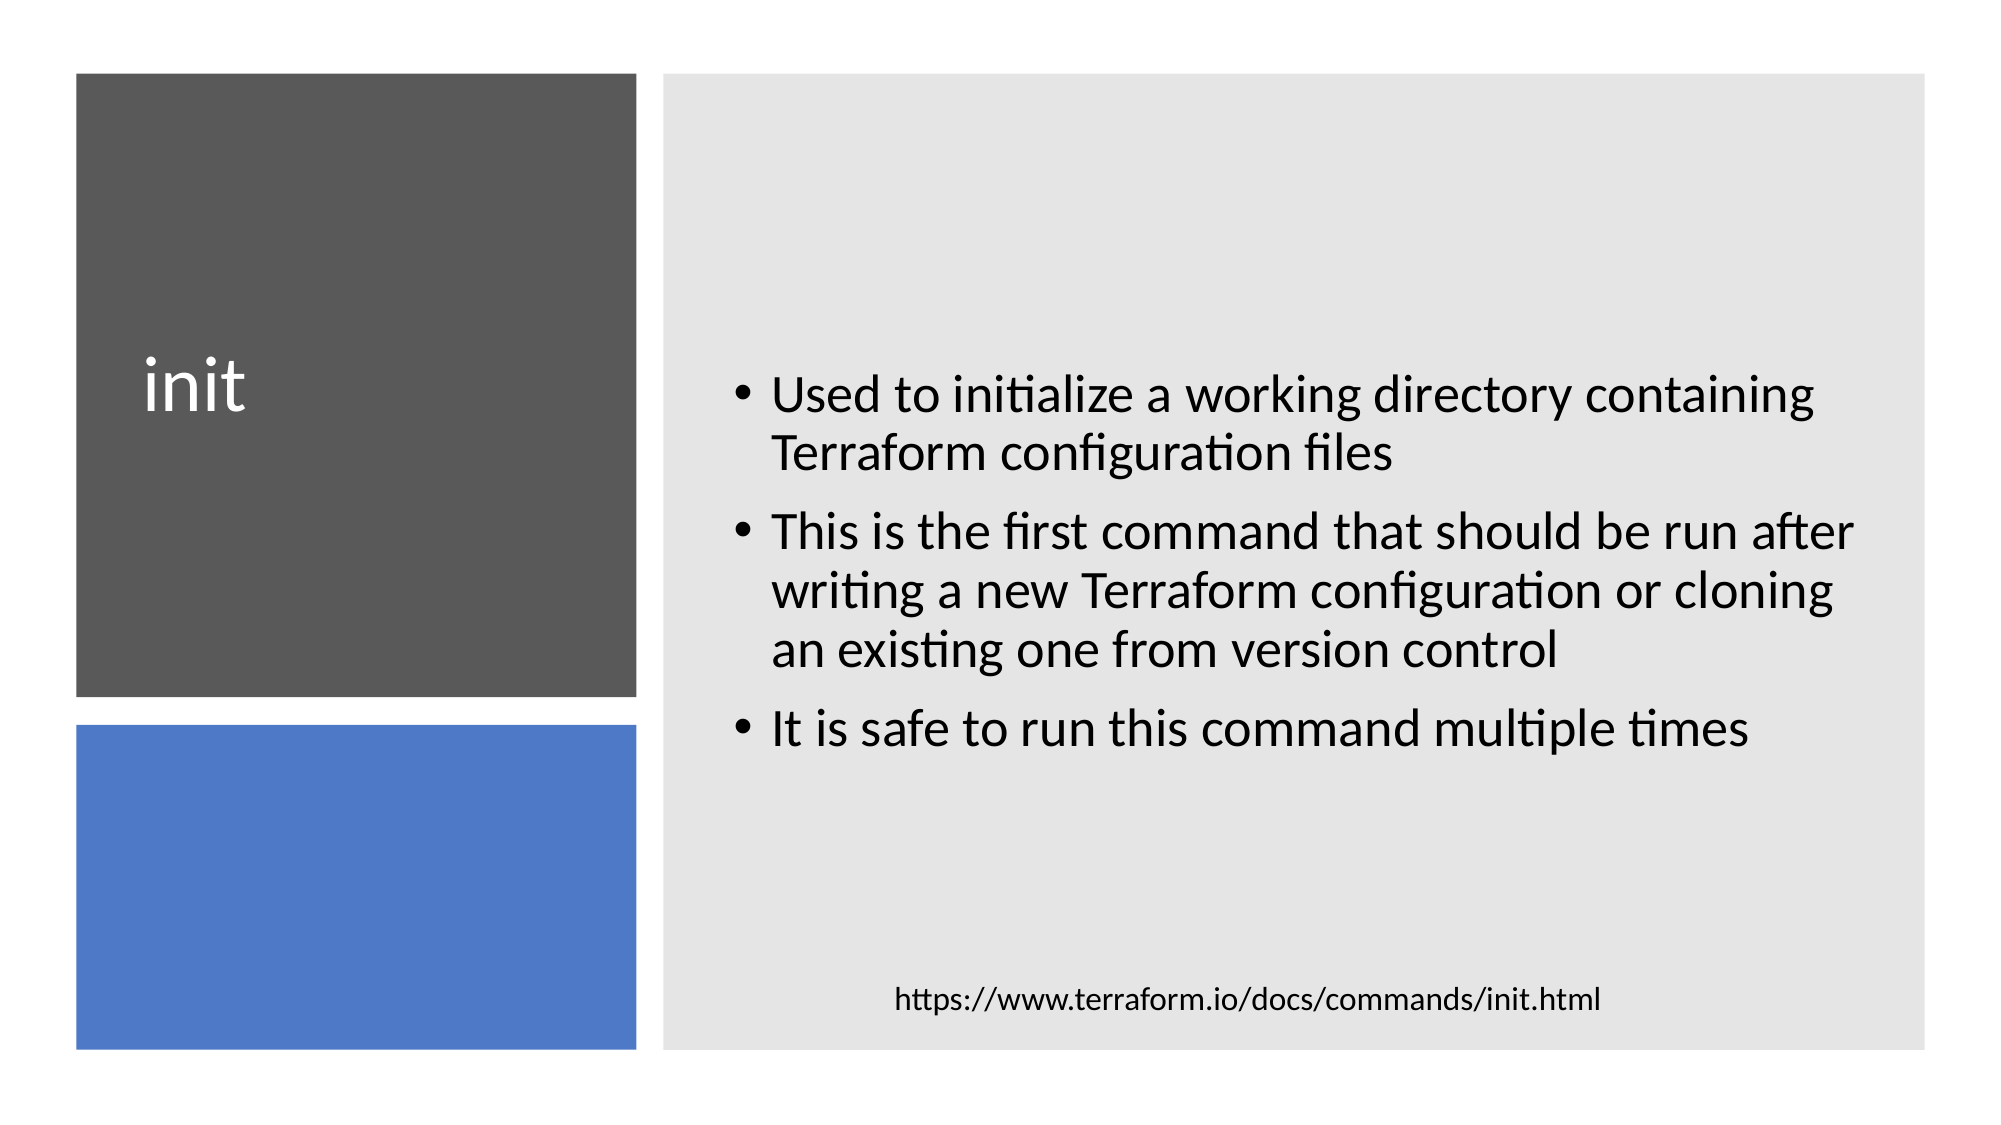

Used to initialize a working directory containing Terraform configuration files
This is the first command that should be run after writing a new Terraform configuration or cloning an existing one from version control
It is safe to run this command multiple times
# init

https://www.terraform.io/docs/commands/init.html